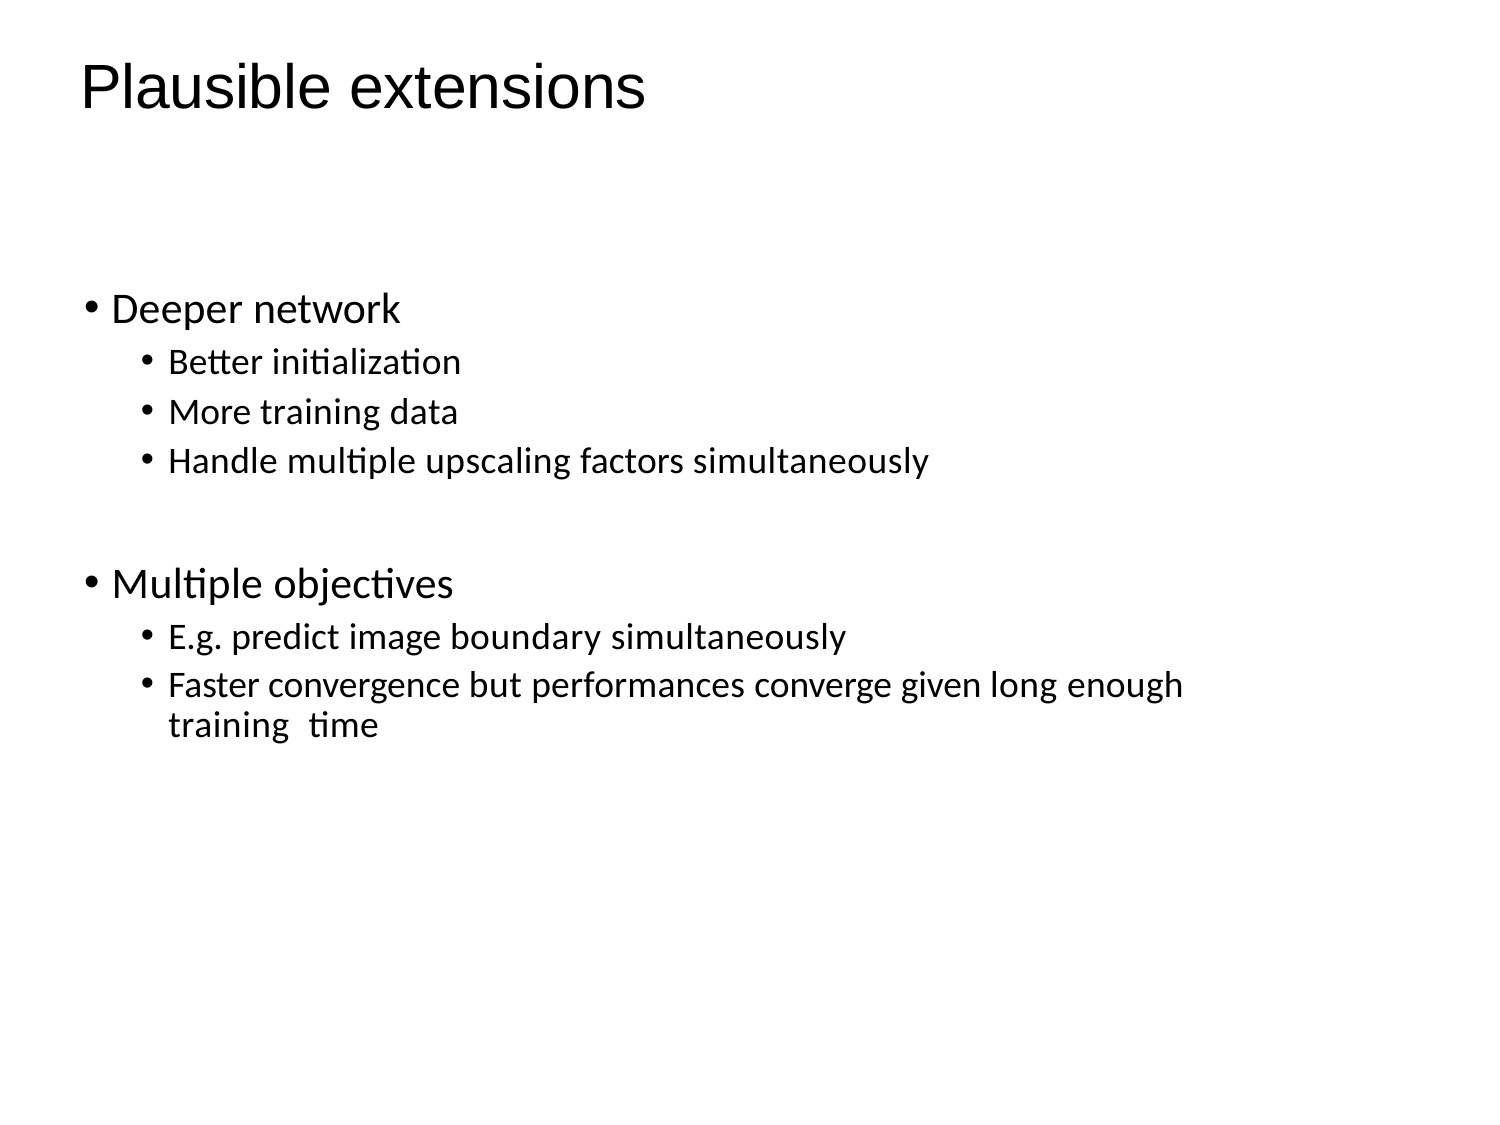

# Plausible extensions
Deeper network
Better initialization
More training data
Handle multiple upscaling factors simultaneously

Multiple objectives
E.g. predict image boundary simultaneously
Faster convergence but performances converge given long enough training  time